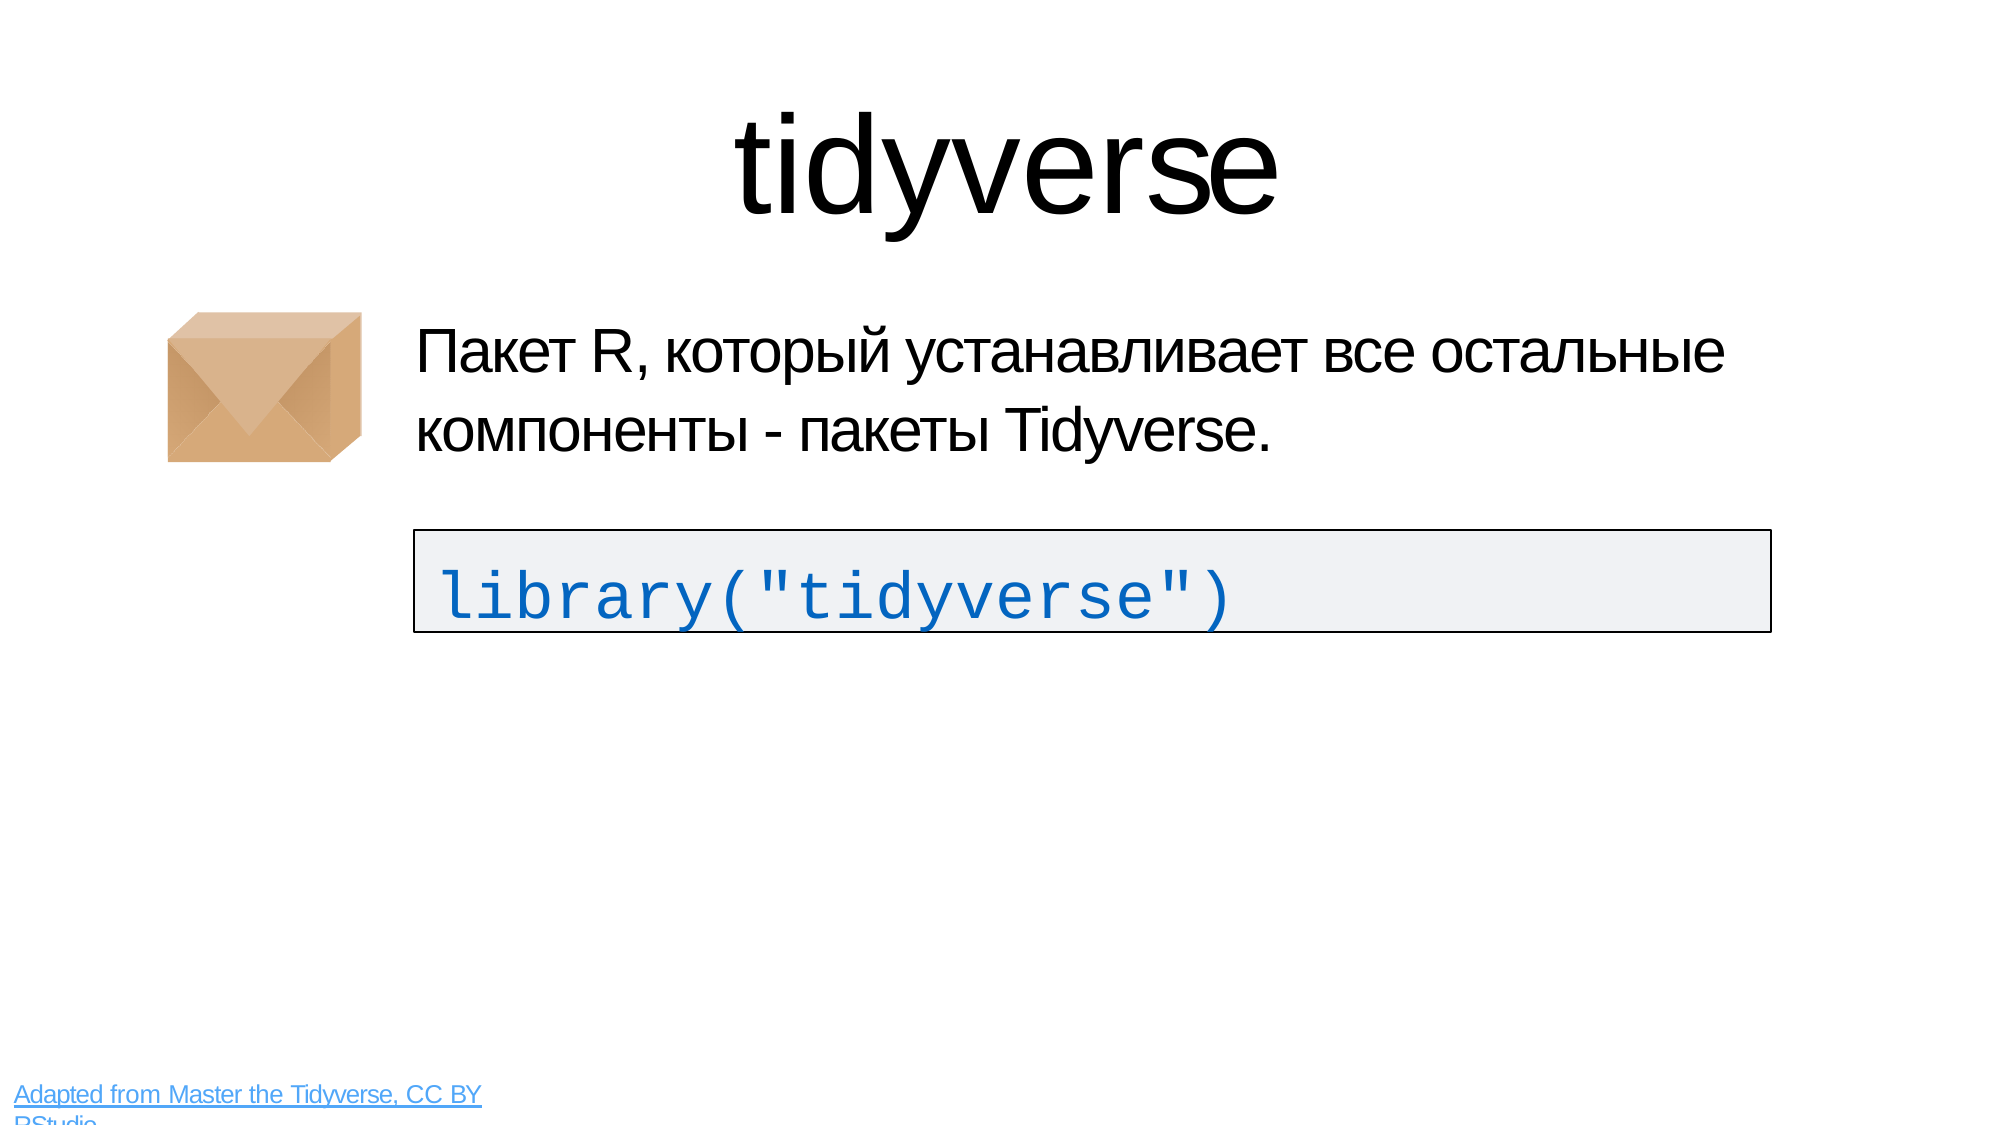

# tidyverse
Пакет R, который устанавливает все остальные компоненты - пакеты Tidyverse.

library("tidyverse")
Adapted from Master the Tidyverse, CC BY RStudio